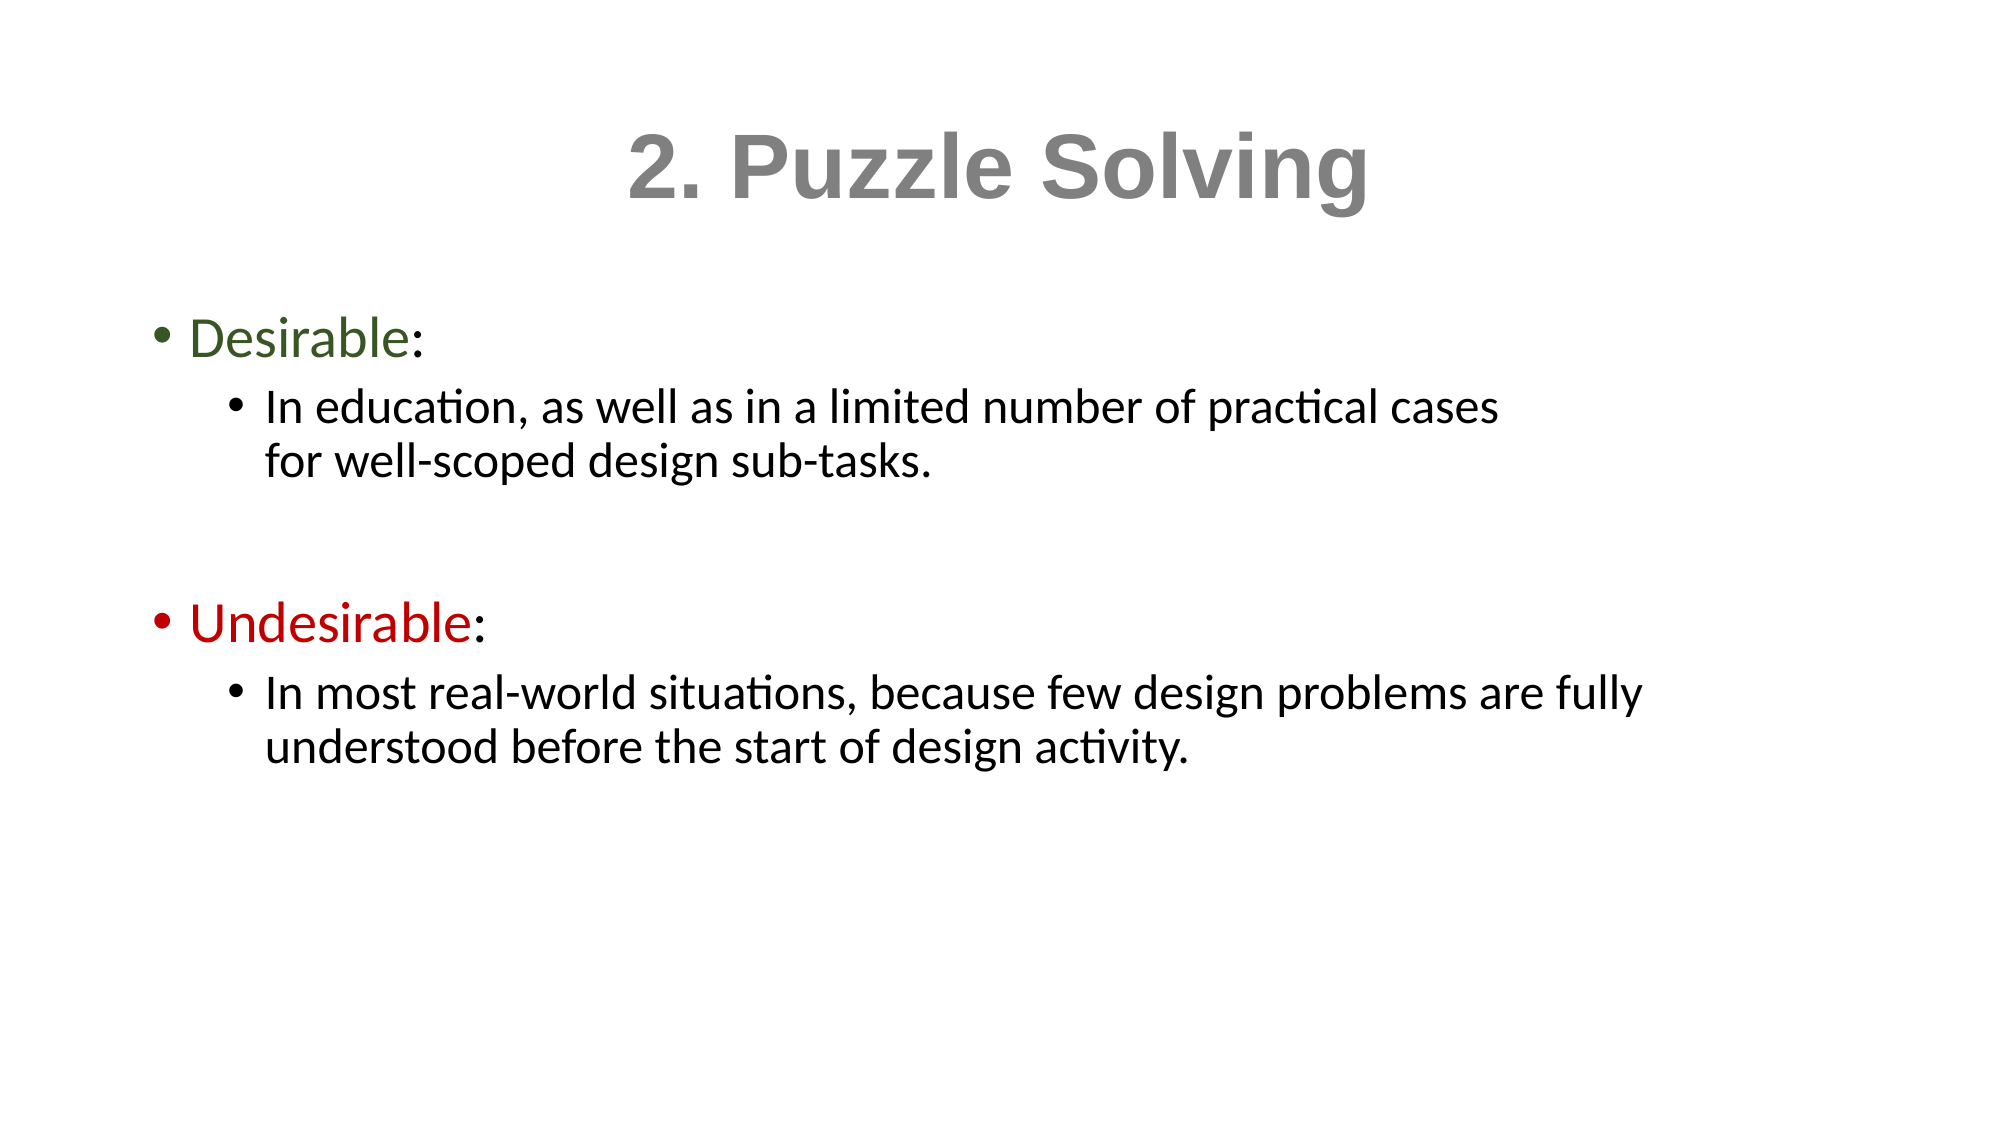

# 2. Puzzle Solving
Desirable:
In education, as well as in a limited number of practical cases
for well-scoped design sub-tasks.

Undesirable:
In most real-world situations, because few design problems are fully understood before the start of design activity.